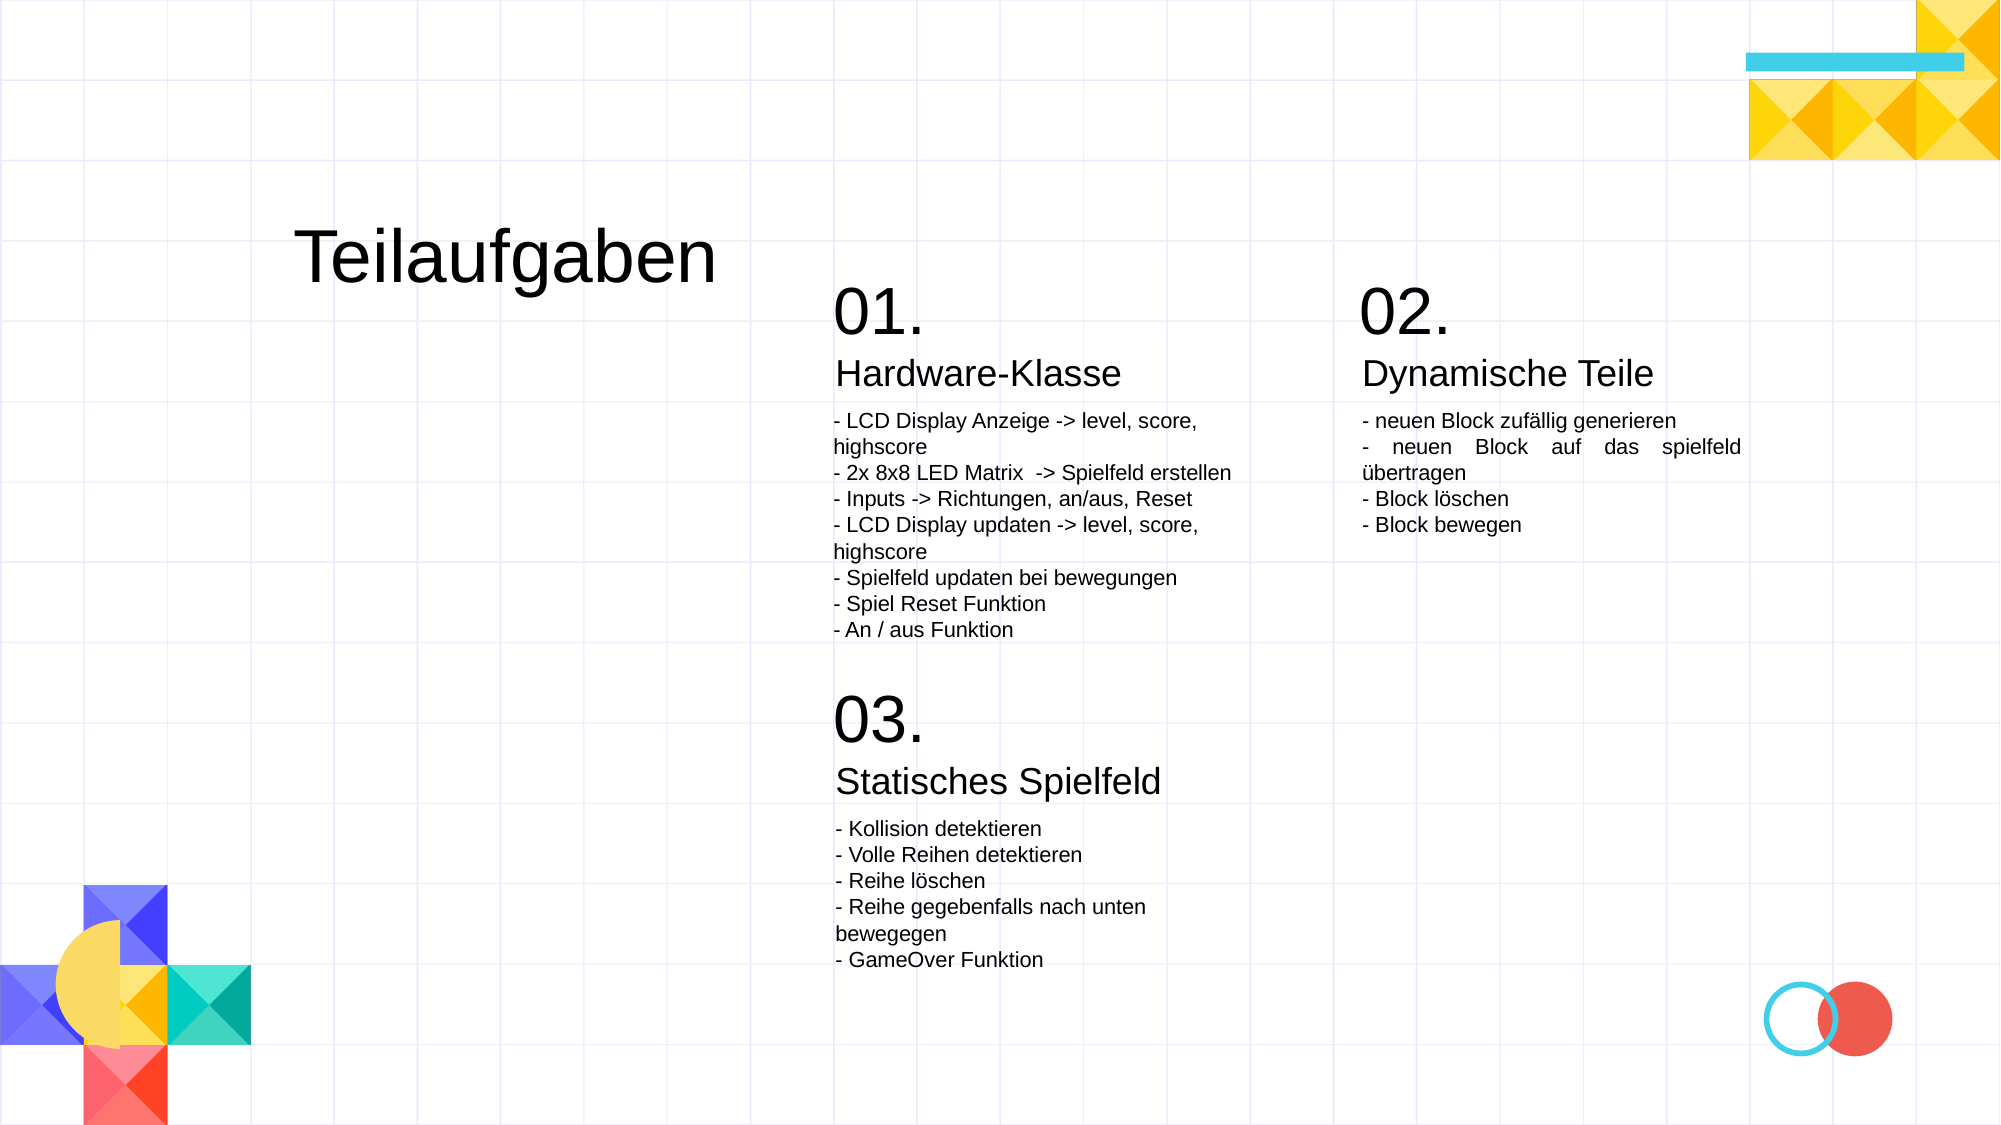

Teilaufgaben
01.
02.
Hardware-Klasse
Dynamische Teile
- LCD Display Anzeige -> level, score, highscore
- 2x 8x8 LED Matrix  -> Spielfeld erstellen
- Inputs -> Richtungen, an/aus, Reset
- LCD Display updaten -> level, score, highscore
- Spielfeld updaten bei bewegungen
- Spiel Reset Funktion
- An / aus Funktion
- neuen Block zufällig generieren
- neuen Block auf das spielfeld
übertragen
- Block löschen
- Block bewegen
03.
Statisches Spielfeld
- Kollision detektieren
- Volle Reihen detektieren
- Reihe löschen
- Reihe gegebenfalls nach unten bewegegen
- GameOver Funktion